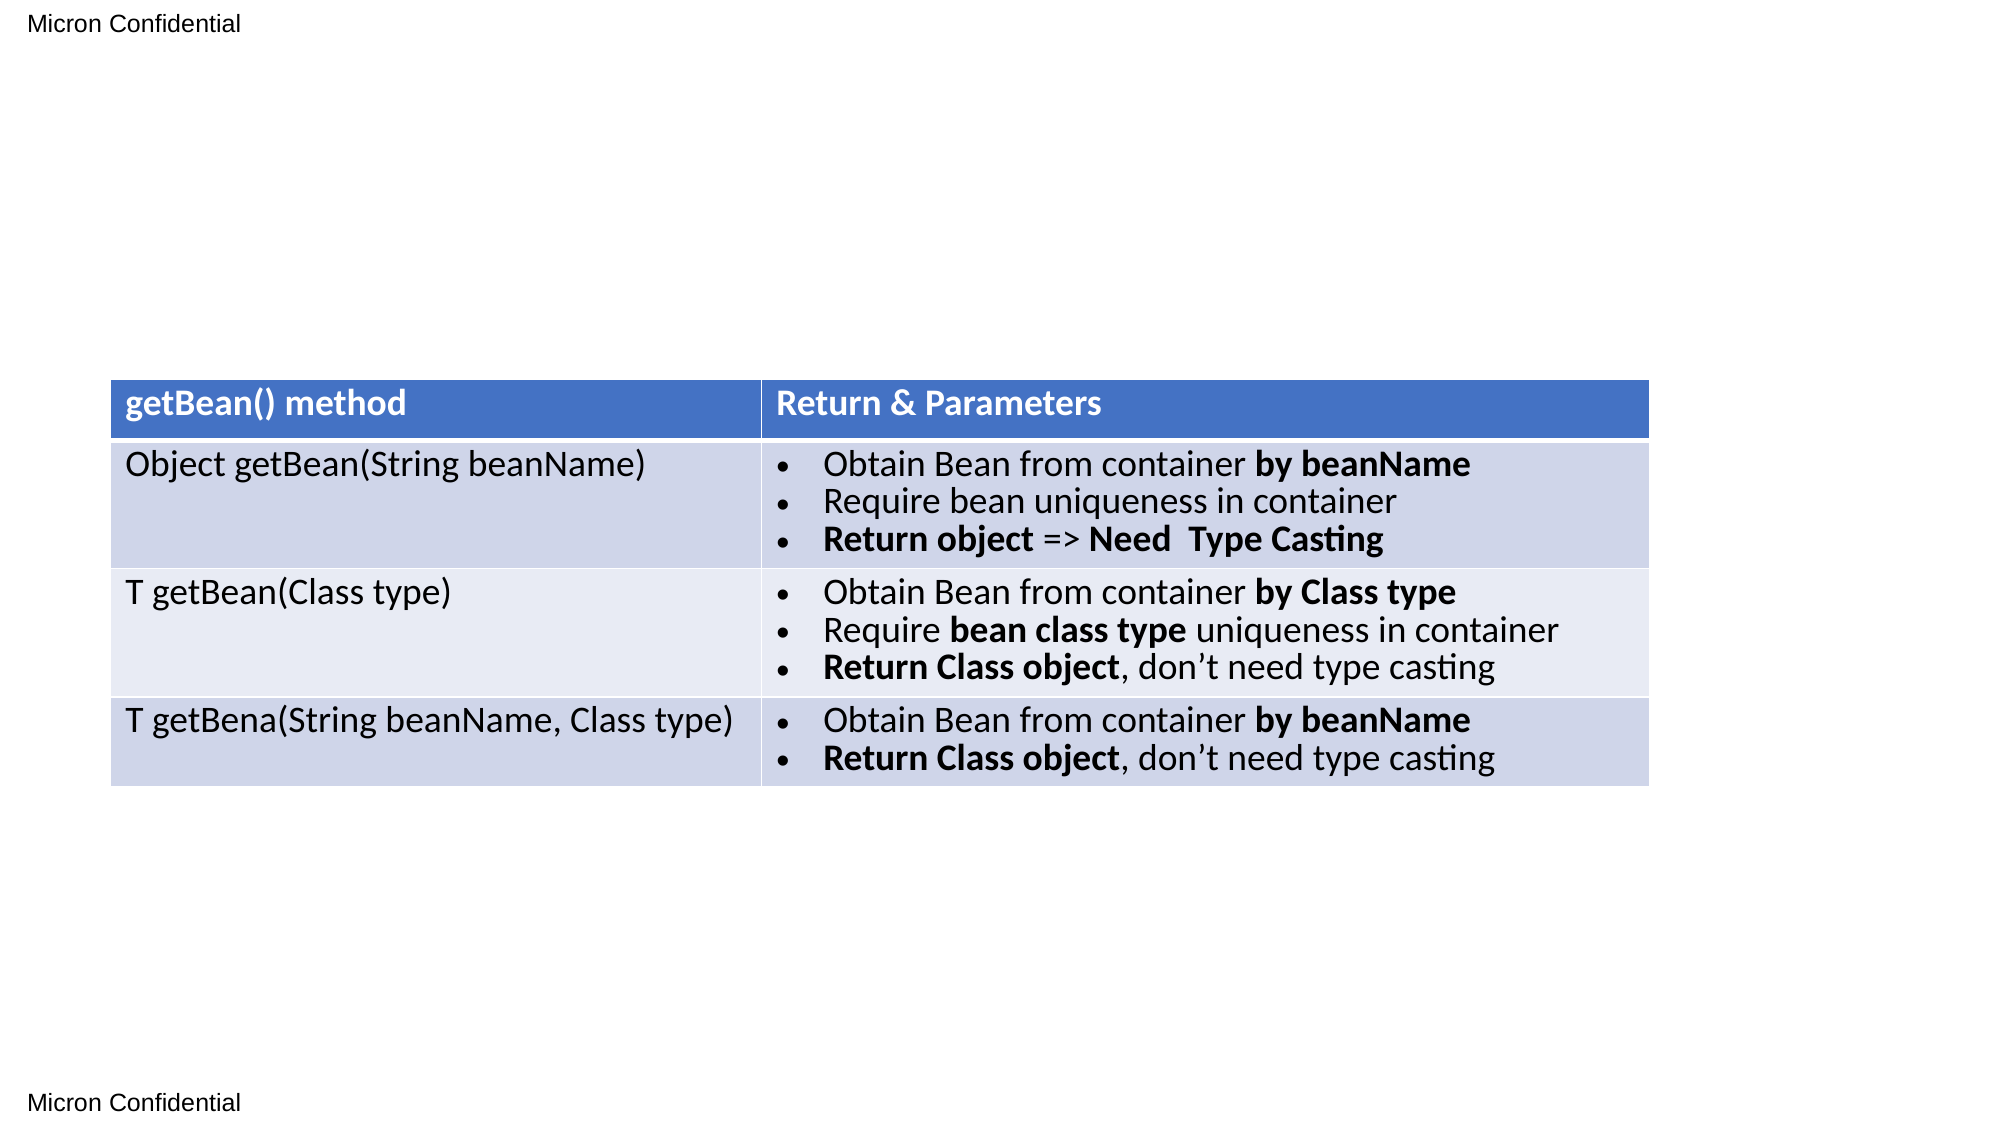

| getBean() method | Return & Parameters |
| --- | --- |
| Object getBean(String beanName) | Obtain Bean from container by beanName Require bean uniqueness in container Return object => Need Type Casting |
| T getBean(Class type) | Obtain Bean from container by Class type Require bean class type uniqueness in container Return Class object, don’t need type casting |
| T getBena(String beanName, Class type) | Obtain Bean from container by beanName Return Class object, don’t need type casting |